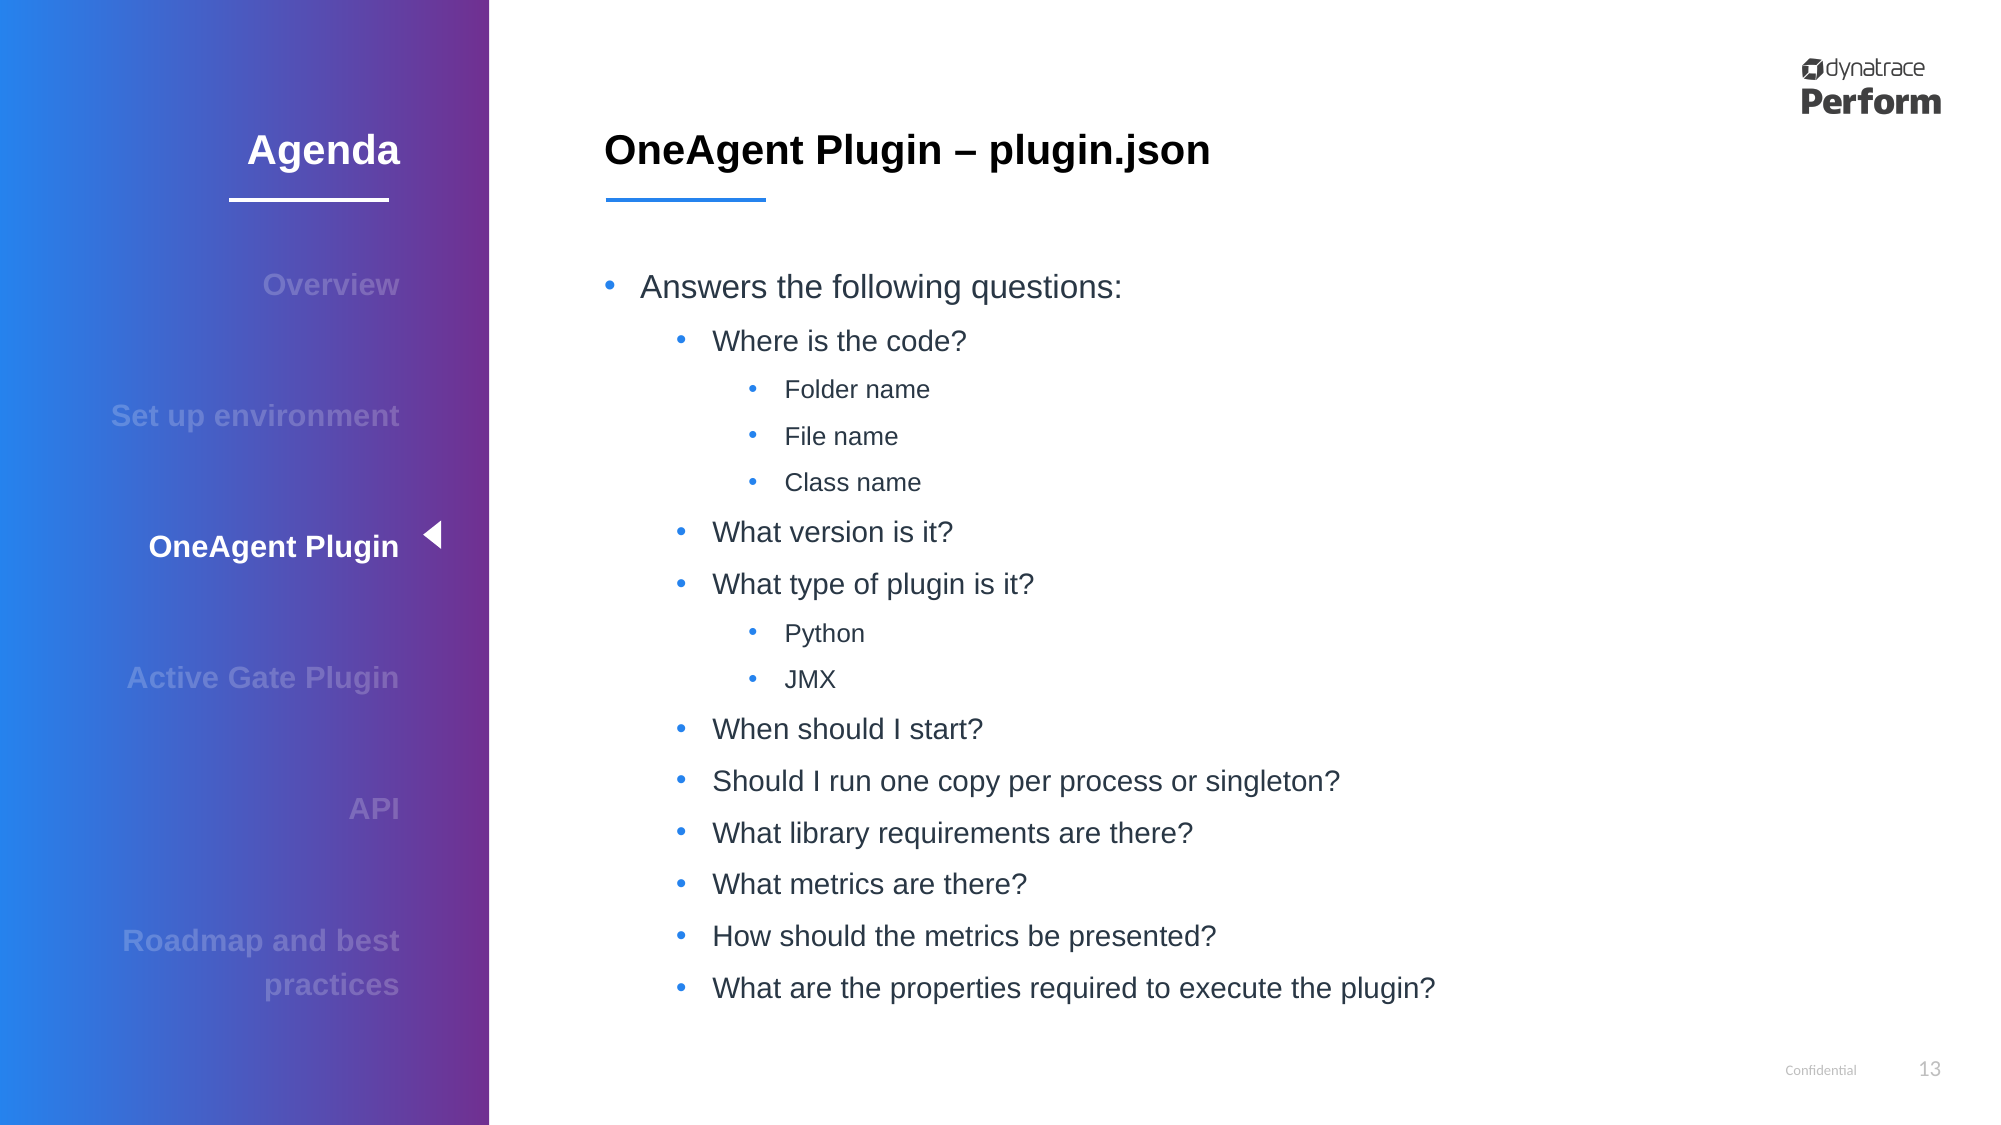

Agenda
# OneAgent Plugin – plugin.json
Overview
Set up environment
OneAgent Plugin
Active Gate Plugin
API
Roadmap and best practices
Answers the following questions:
Where is the code?
Folder name
File name
Class name
What version is it?
What type of plugin is it?
Python
JMX
When should I start?
Should I run one copy per process or singleton?
What library requirements are there?
What metrics are there?
How should the metrics be presented?
What are the properties required to execute the plugin?